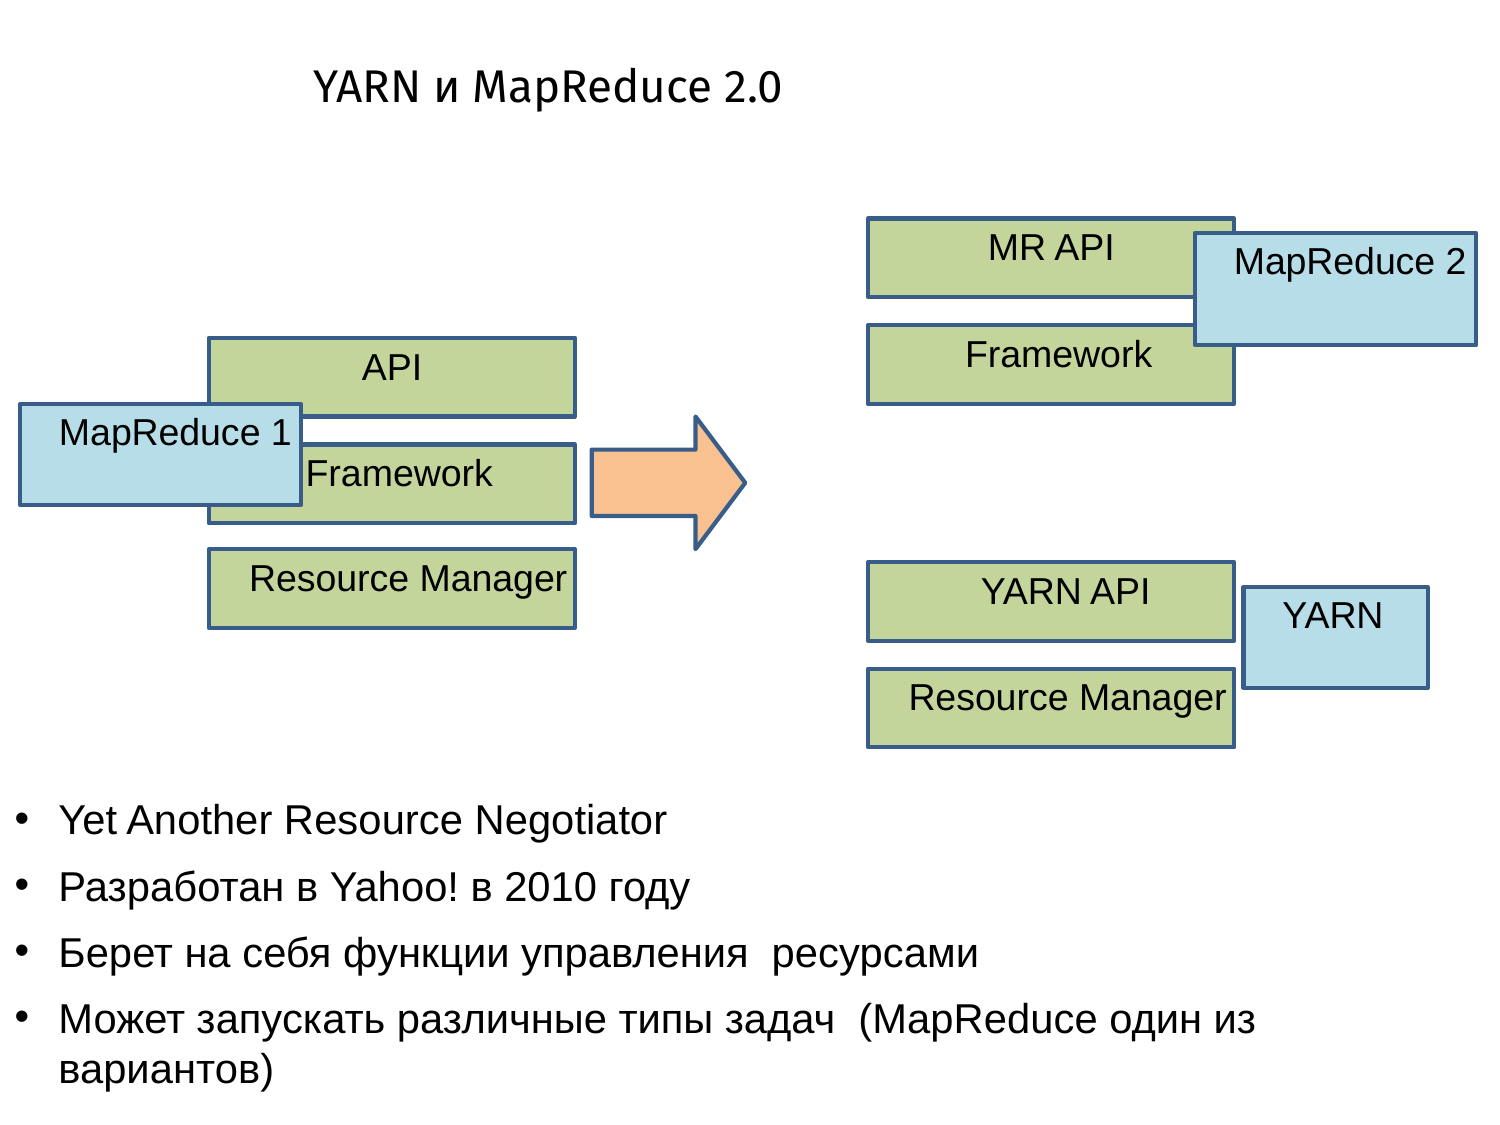

# YARN и MapReduce 2.0
MR API
MapReduce 2
Framework
API
MapReduce 1

Framework
Resource Manager
YARN API
YARN
Resource Manager
Yet Another Resource Negotiator
Разработан в Yahoo! в 2010 году
Берет на себя функции управления  ресурсами
Может запускать различные типы задач  (MapReduce один из вариантов)